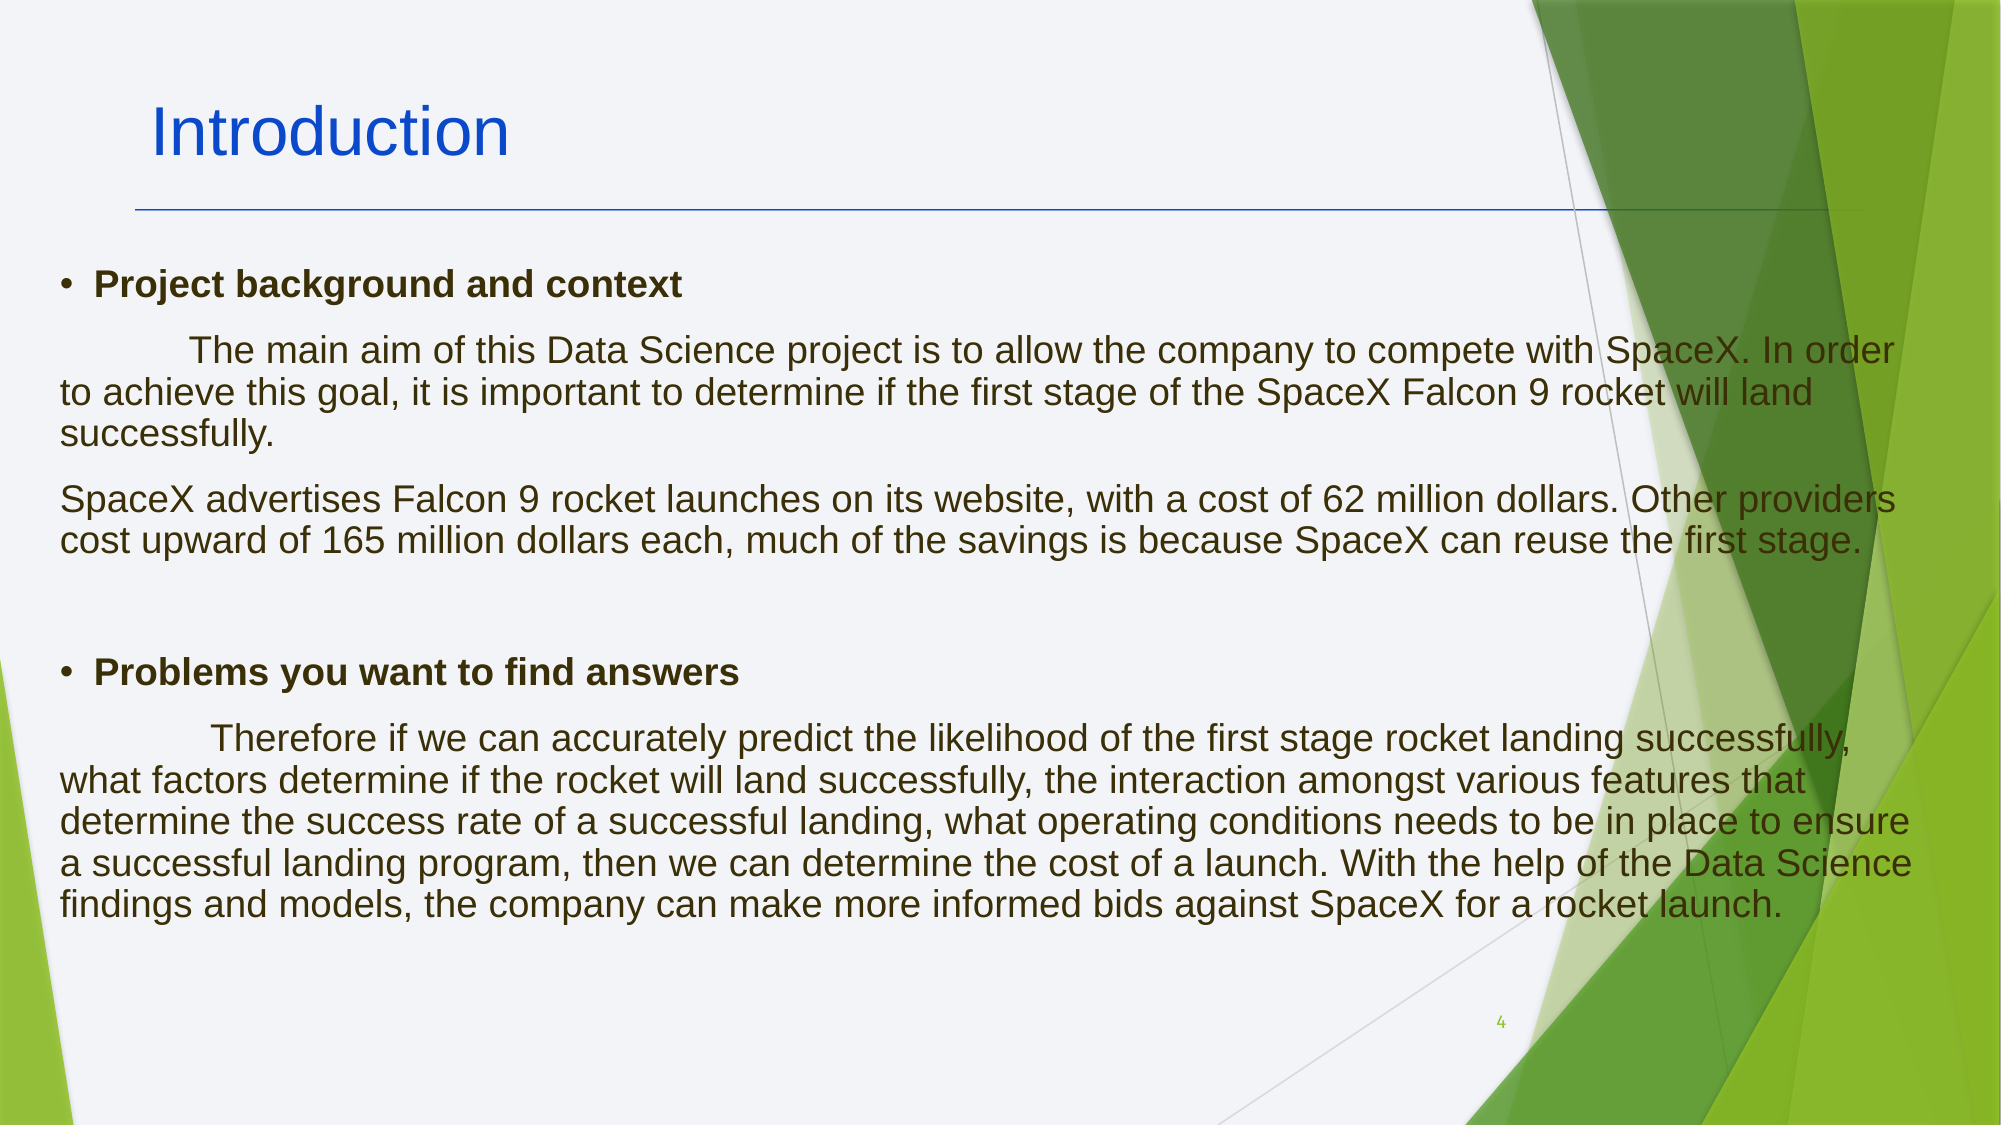

Introduction
Project background and context
            The main aim of this Data Science project is to allow the company to compete with SpaceX. In order to achieve this goal, it is important to determine if the first stage of the SpaceX Falcon 9 rocket will land successfully.
SpaceX advertises Falcon 9 rocket launches on its website, with a cost of 62 million dollars. Other providers cost upward of 165 million dollars each, much of the savings is because SpaceX can reuse the first stage.

Problems you want to find answers
              Therefore if we can accurately predict the likelihood of the first stage rocket landing successfully, what factors determine if the rocket will land successfully, the interaction amongst various features that determine the success rate of a successful landing, what operating conditions needs to be in place to ensure a successful landing program, then we can determine the cost of a launch. With the help of the Data Science findings and models, the company can make more informed bids against SpaceX for a rocket launch.

4